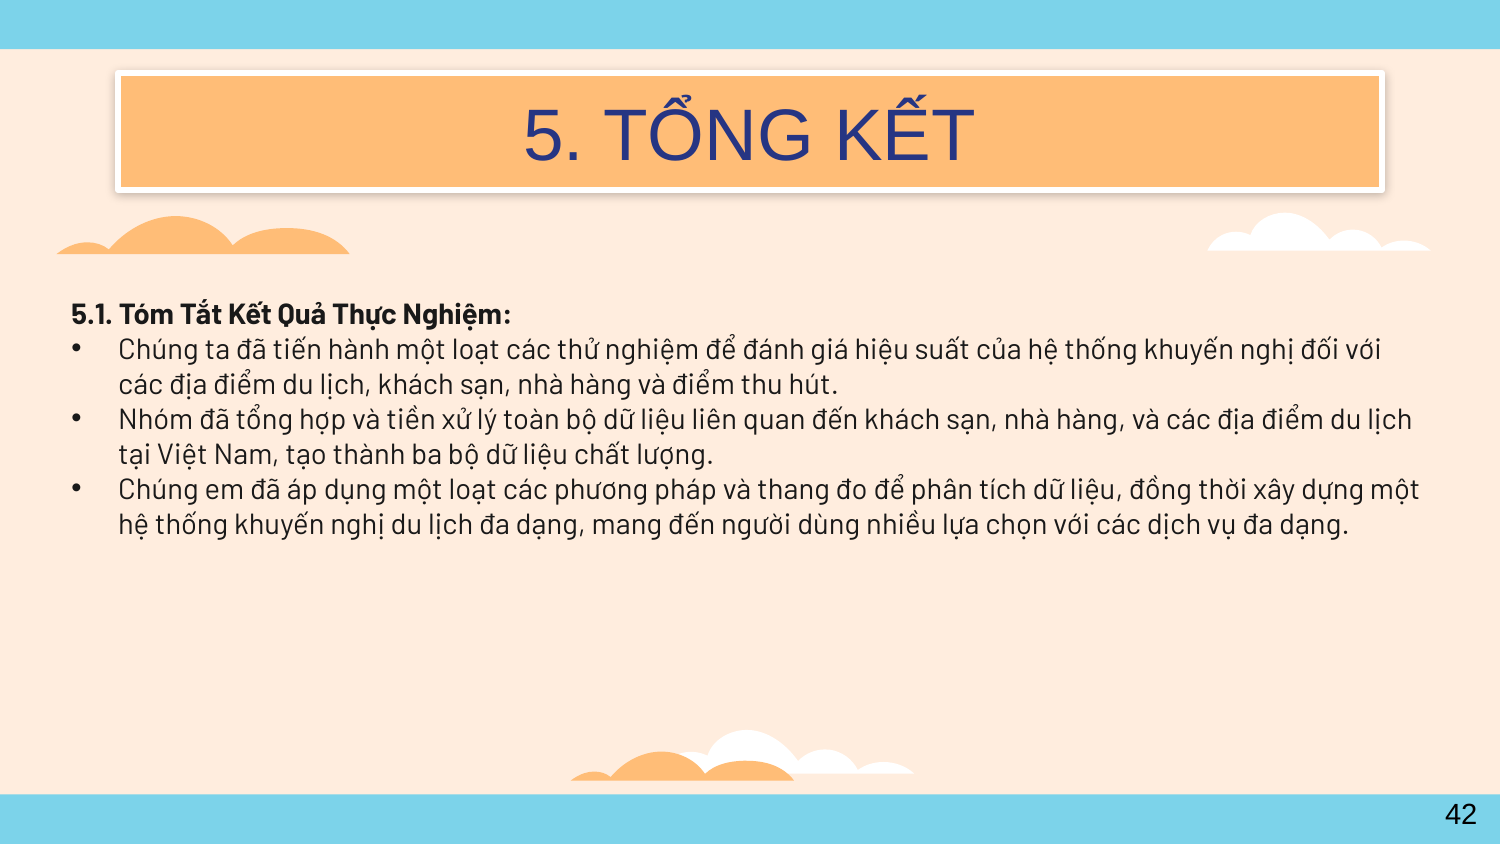

# 5. TỔNG KẾT

5.1. Tóm Tắt Kết Quả Thực Nghiệm:
Chúng ta đã tiến hành một loạt các thử nghiệm để đánh giá hiệu suất của hệ thống khuyến nghị đối với các địa điểm du lịch, khách sạn, nhà hàng và điểm thu hút.
Nhóm đã tổng hợp và tiền xử lý toàn bộ dữ liệu liên quan đến khách sạn, nhà hàng, và các địa điểm du lịch tại Việt Nam, tạo thành ba bộ dữ liệu chất lượng.
Chúng em đã áp dụng một loạt các phương pháp và thang đo để phân tích dữ liệu, đồng thời xây dựng một hệ thống khuyến nghị du lịch đa dạng, mang đến người dùng nhiều lựa chọn với các dịch vụ đa dạng.

42